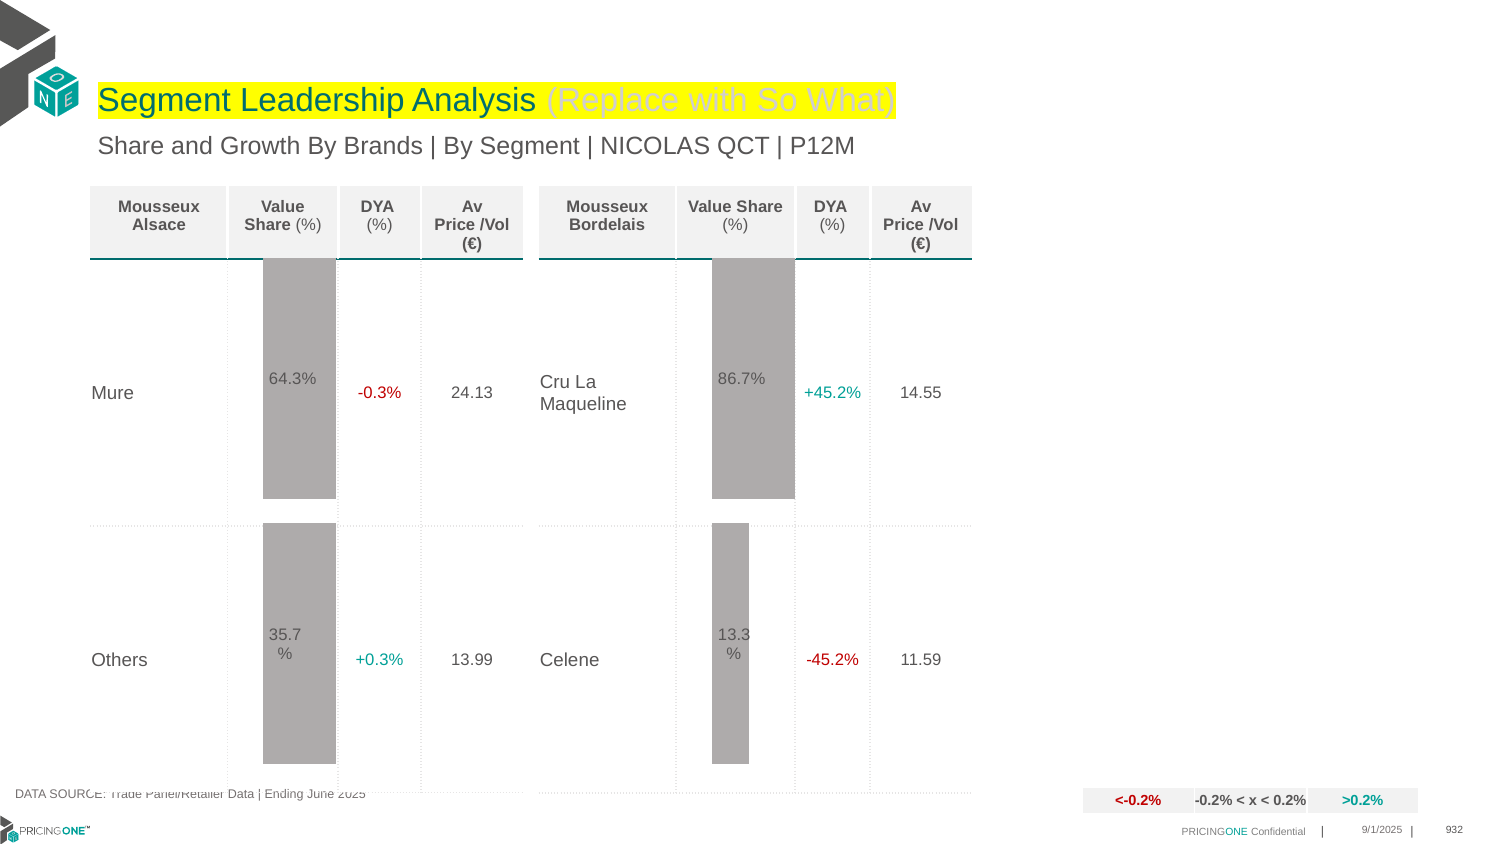

# Segment Leadership Analysis (Replace with So What)
Share and Growth By Brands | By Segment | NICOLAS QCT | P12M
| Mousseux Alsace | Value Share (%) | DYA (%) | Av Price /Vol (€) |
| --- | --- | --- | --- |
| Mure |  | -0.3% | 24.13 |
| Others |  | +0.3% | 13.99 |
| Mousseux Bordelais | Value Share (%) | DYA (%) | Av Price /Vol (€) |
| --- | --- | --- | --- |
| Cru La Maqueline |  | +45.2% | 14.55 |
| Celene |  | -45.2% | 11.59 |

### Chart

| Category | Mousseux Bordelais | NICOLAS QCT |
|---|---|
|  | 0.867257726880926 |

### Chart

| Category | Mousseux Alsace | NICOLAS QCT |
|---|---|
|  | 0.6425370518726217 |
DATA SOURCE: Trade Panel/Retailer Data | Ending June 2025
| <-0.2% | -0.2% < x < 0.2% | >0.2% |
| --- | --- | --- |

9/1/2025
932